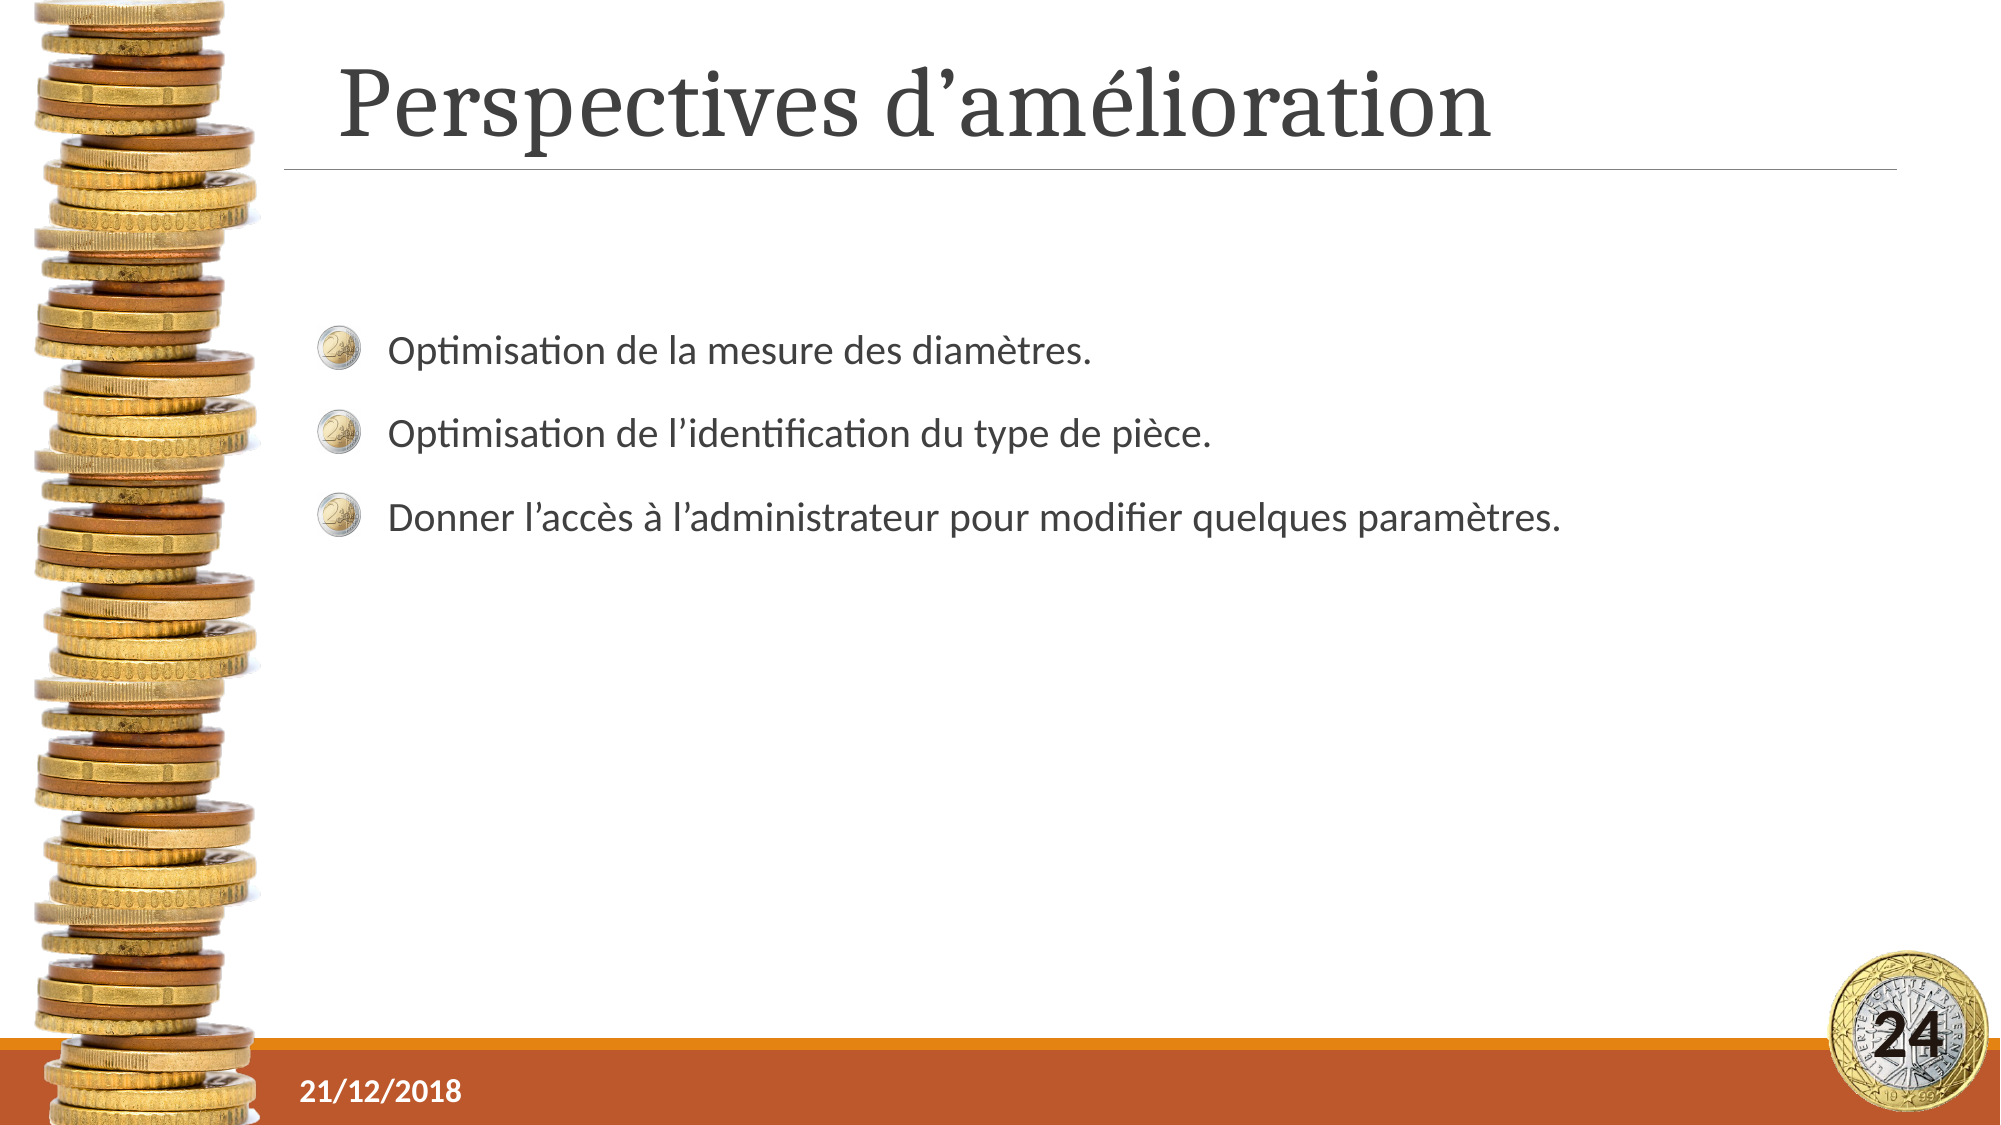

# Perspectives d’amélioration
Optimisation de la mesure des diamètres.
Optimisation de l’identification du type de pièce.
Donner l’accès à l’administrateur pour modifier quelques paramètres.
24
21/12/2018